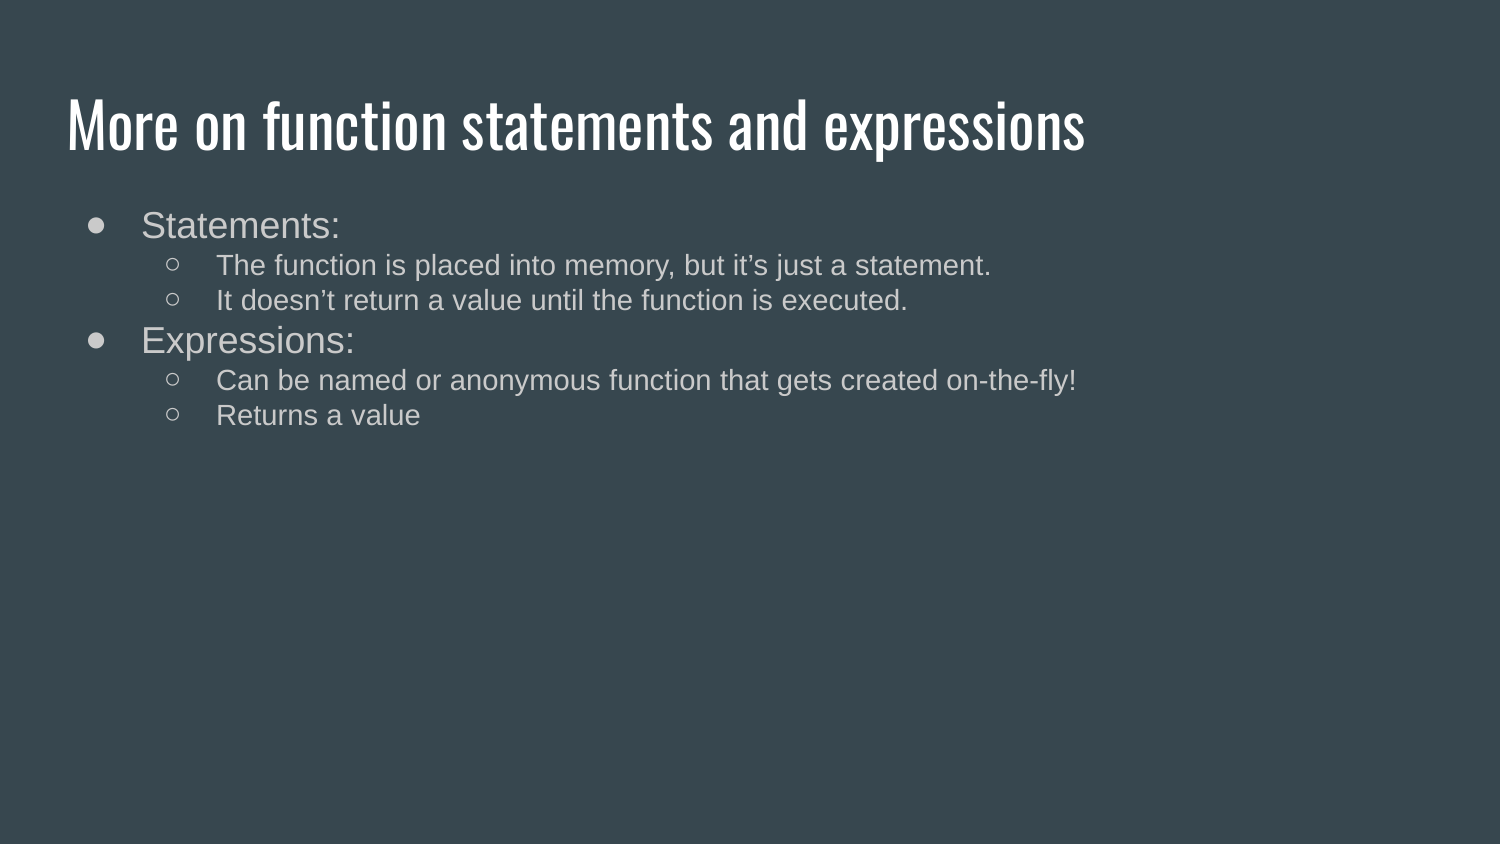

# More on function statements and expressions
Statements:
The function is placed into memory, but it’s just a statement.
It doesn’t return a value until the function is executed.
Expressions:
Can be named or anonymous function that gets created on-the-fly!
Returns a value